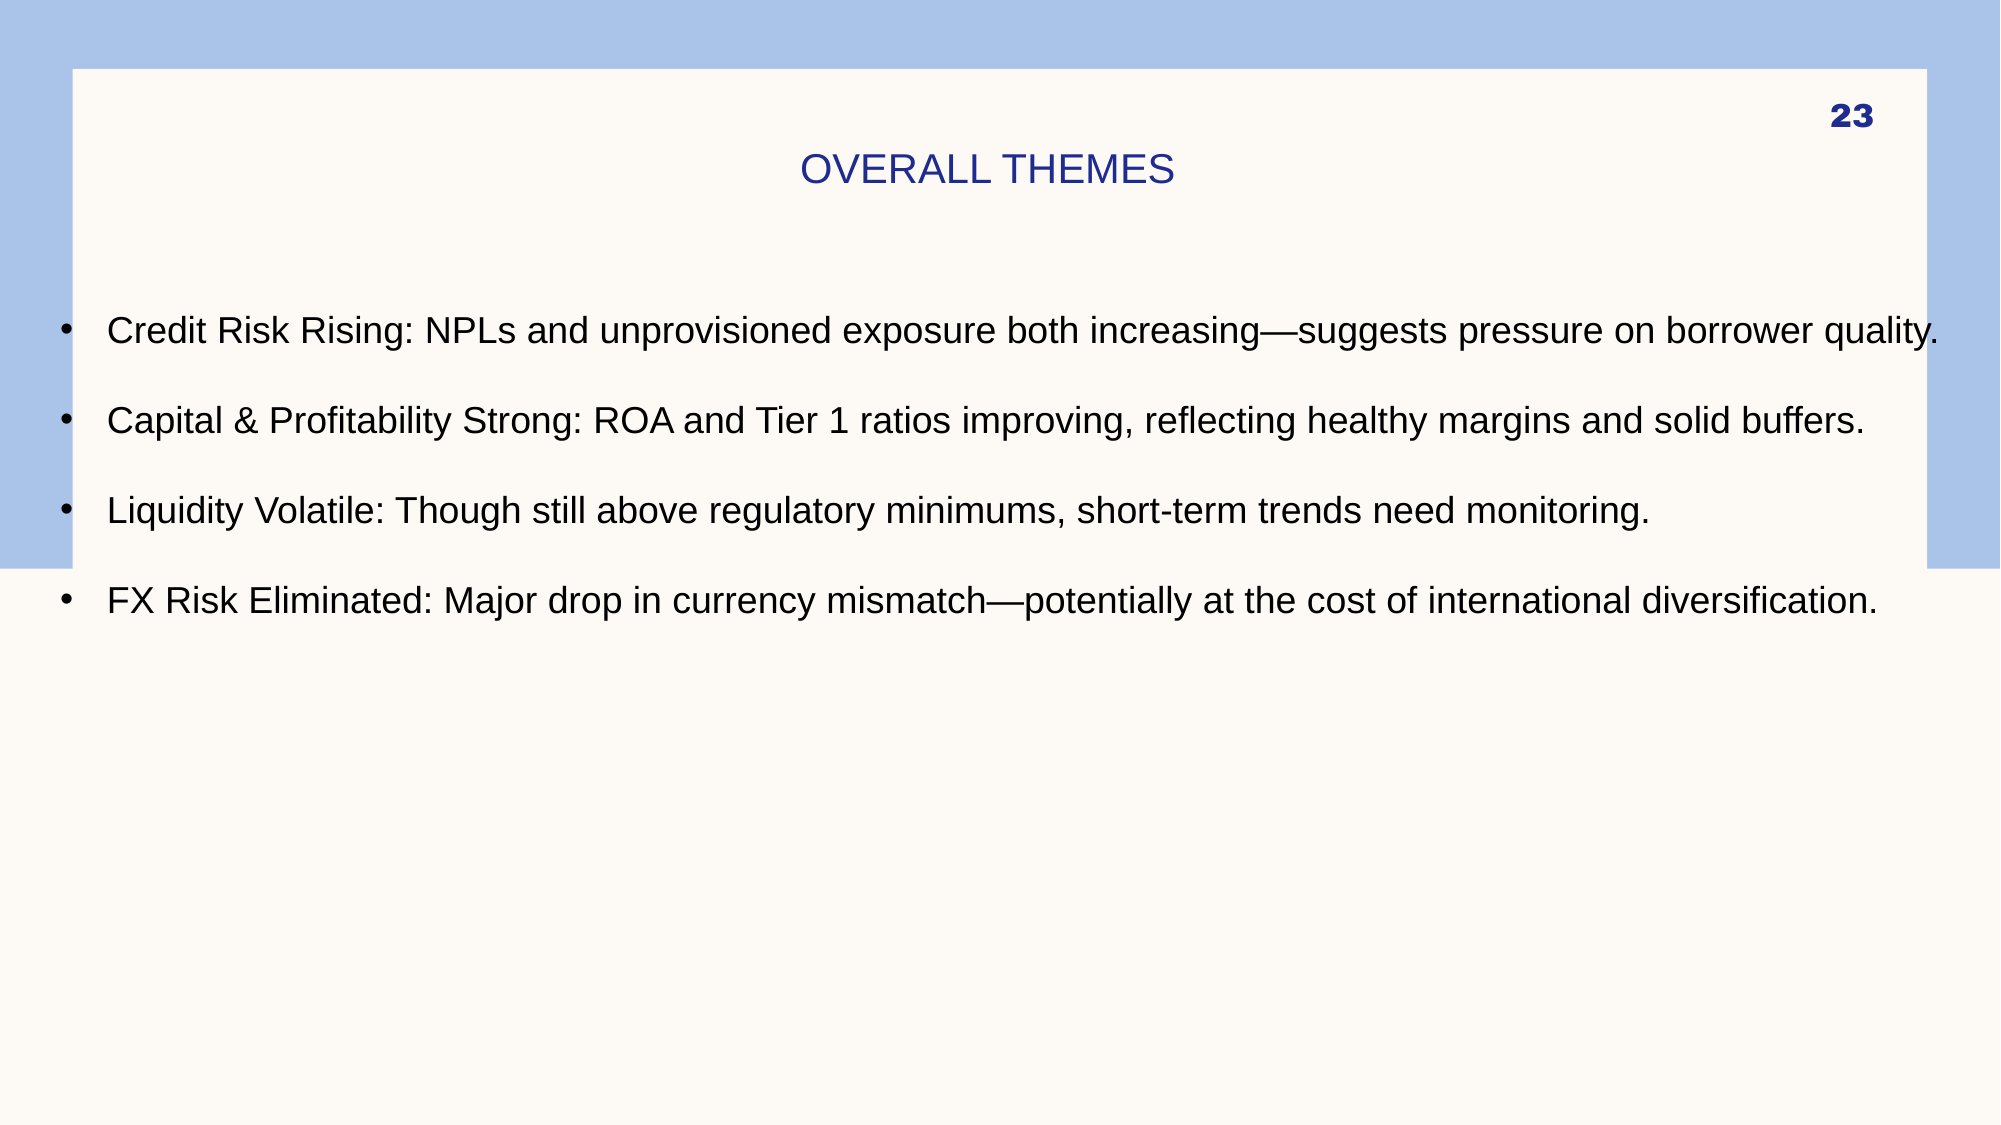

23
# Overall Themes
Credit Risk Rising: NPLs and unprovisioned exposure both increasing—suggests pressure on borrower quality.

Capital & Profitability Strong: ROA and Tier 1 ratios improving, reflecting healthy margins and solid buffers.

Liquidity Volatile: Though still above regulatory minimums, short-term trends need monitoring.

FX Risk Eliminated: Major drop in currency mismatch—potentially at the cost of international diversification.